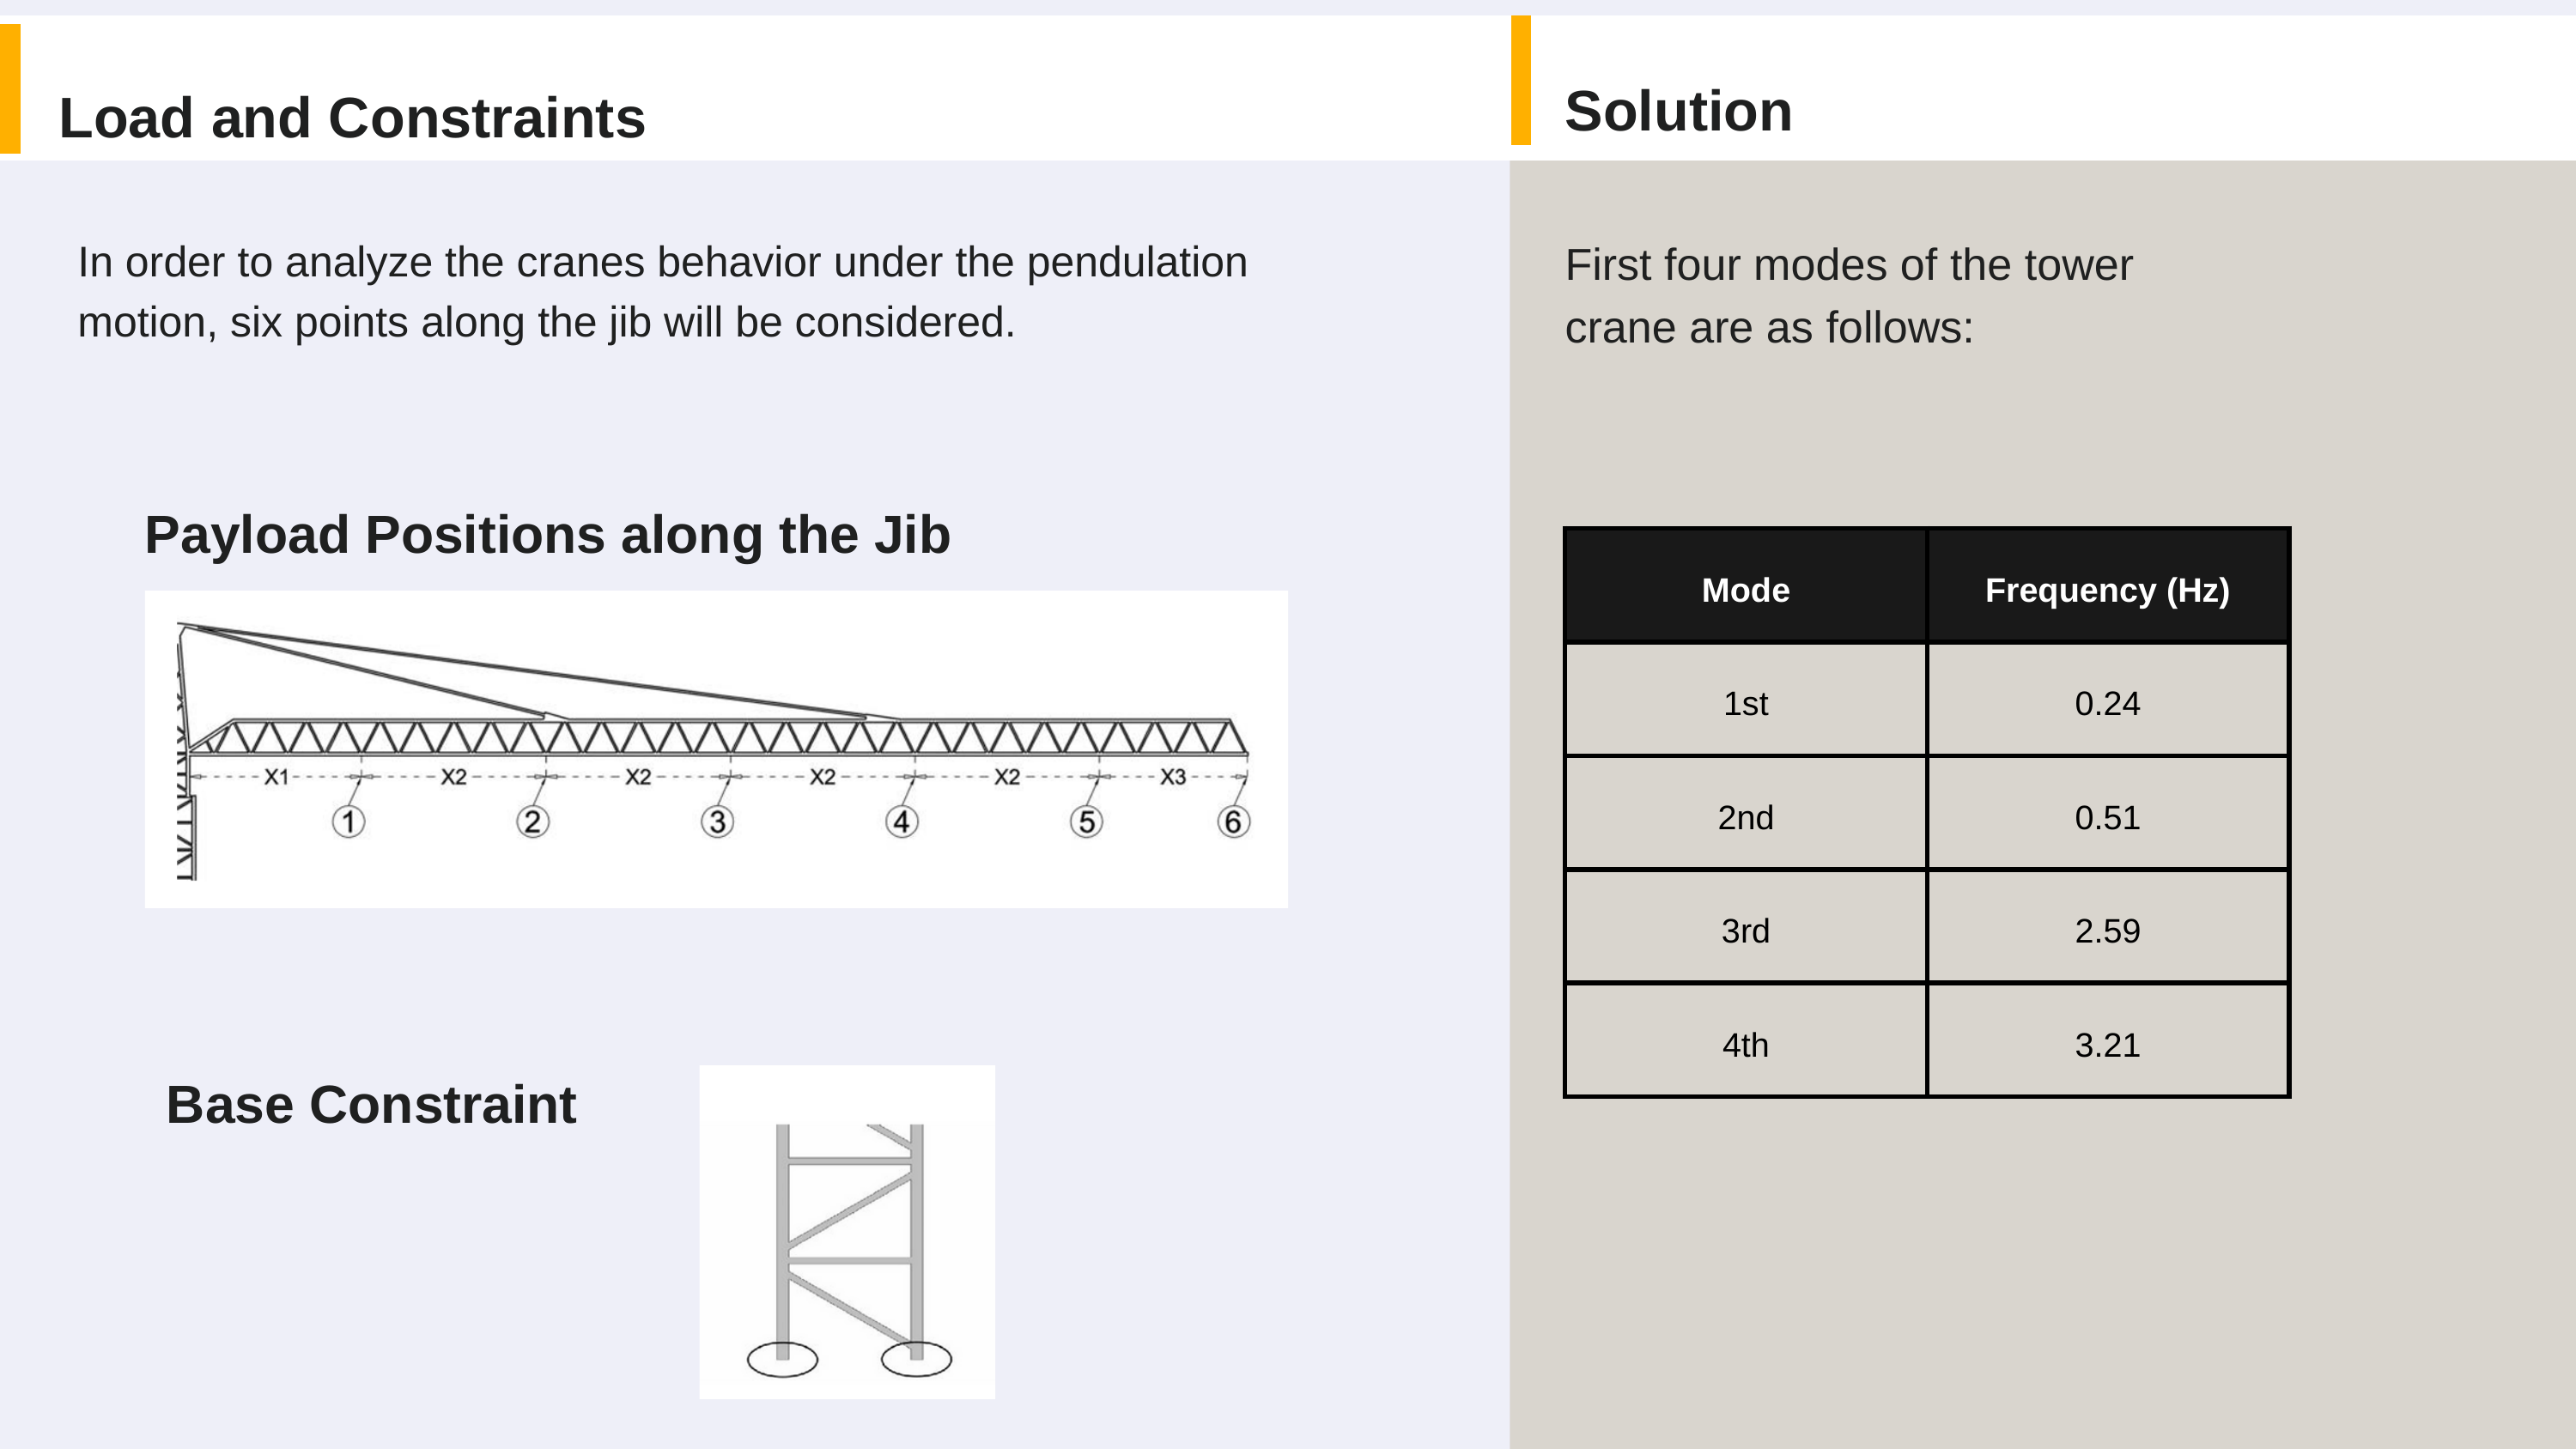

Solution
Load and Constraints

In order to analyze the cranes behavior under the pendulation motion, six points along the jib will be considered.

First four modes of the tower crane are as follows:

Payload Positions along the Jib
| Mode | Frequency (Hz) |
| --- | --- |
| 1st | 0.24 |
| 2nd | 0.51 |
| 3rd | 2.59 |
| 4th | 3.21 |

Base Constraint